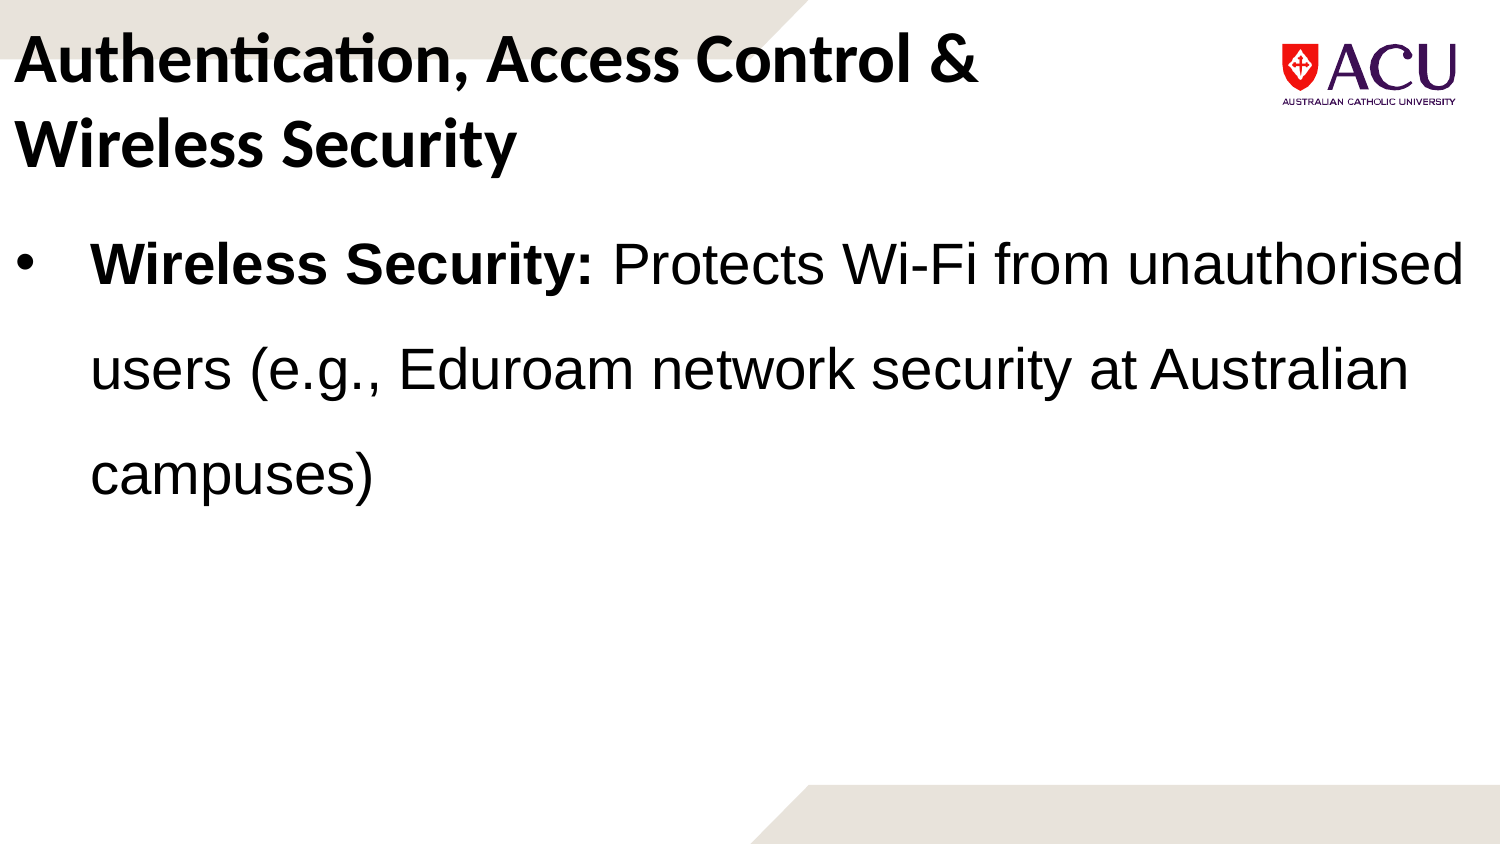

Authentication, Access Control & Wireless Security
Wireless Security: Protects Wi-Fi from unauthorised users (e.g., Eduroam network security at Australian campuses)